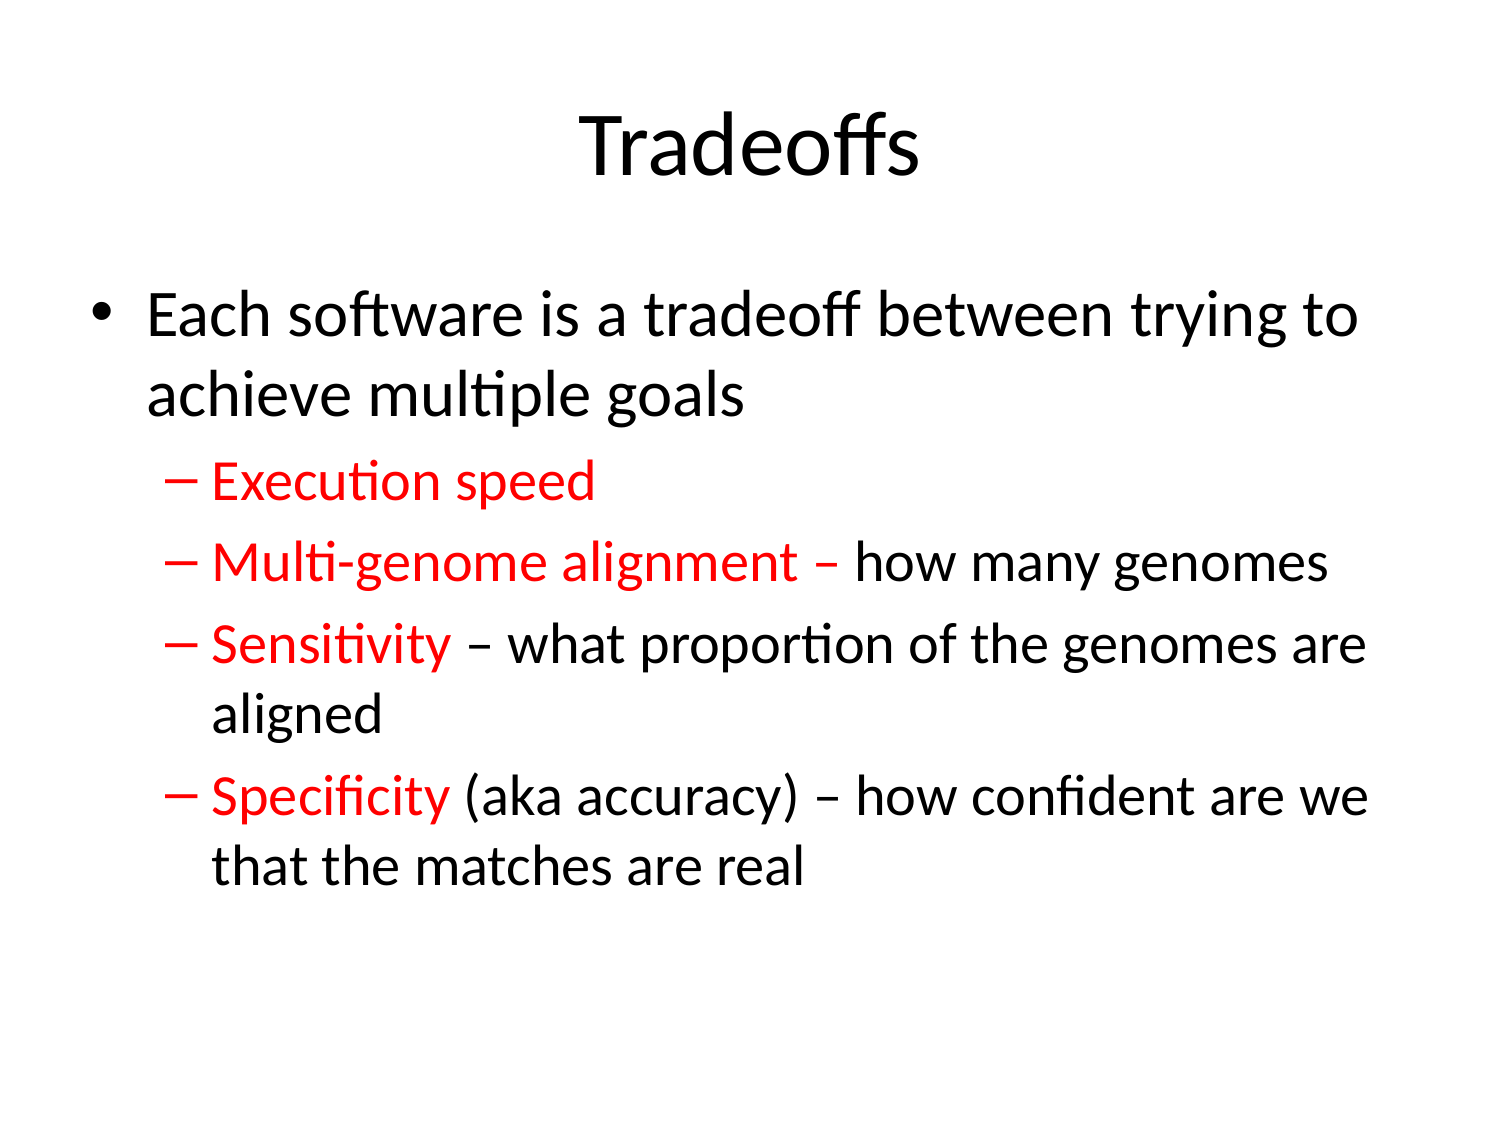

# Tradeoffs
Each software is a tradeoff between trying to achieve multiple goals
Execution speed
Multi-genome alignment – how many genomes
Sensitivity – what proportion of the genomes are aligned
Specificity (aka accuracy) – how confident are we that the matches are real